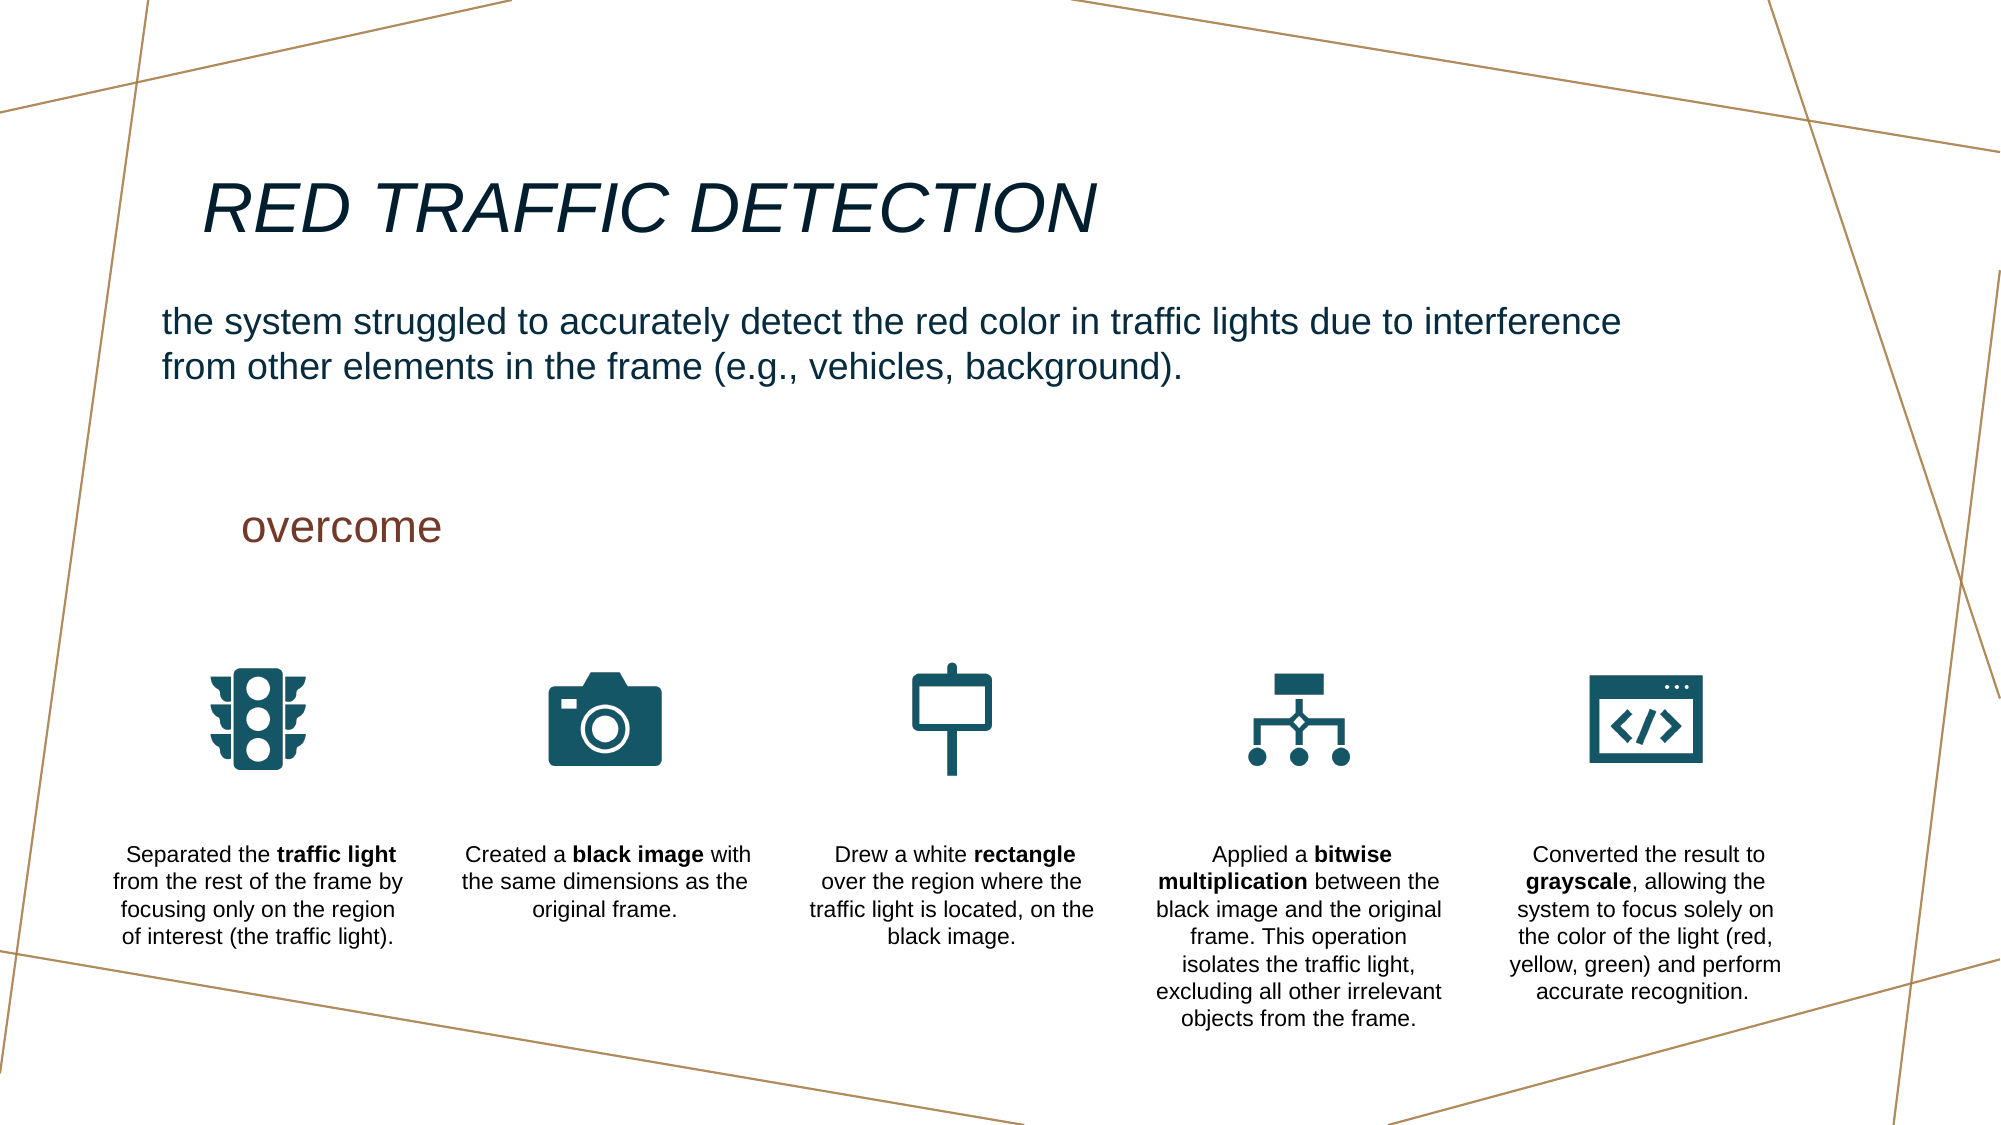

# Red traffic detection
the system struggled to accurately detect the red color in traffic lights due to interference from other elements in the frame (e.g., vehicles, background).
overcome
 Separated the traffic light from the rest of the frame by focusing only on the region of interest (the traffic light).
 Created a black image with the same dimensions as the original frame.
 Drew a white rectangle over the region where the traffic light is located, on the black image.
 Applied a bitwise multiplication between the black image and the original frame. This operation isolates the traffic light, excluding all other irrelevant objects from the frame.
 Converted the result to grayscale, allowing the system to focus solely on the color of the light (red, yellow, green) and perform accurate recognition.